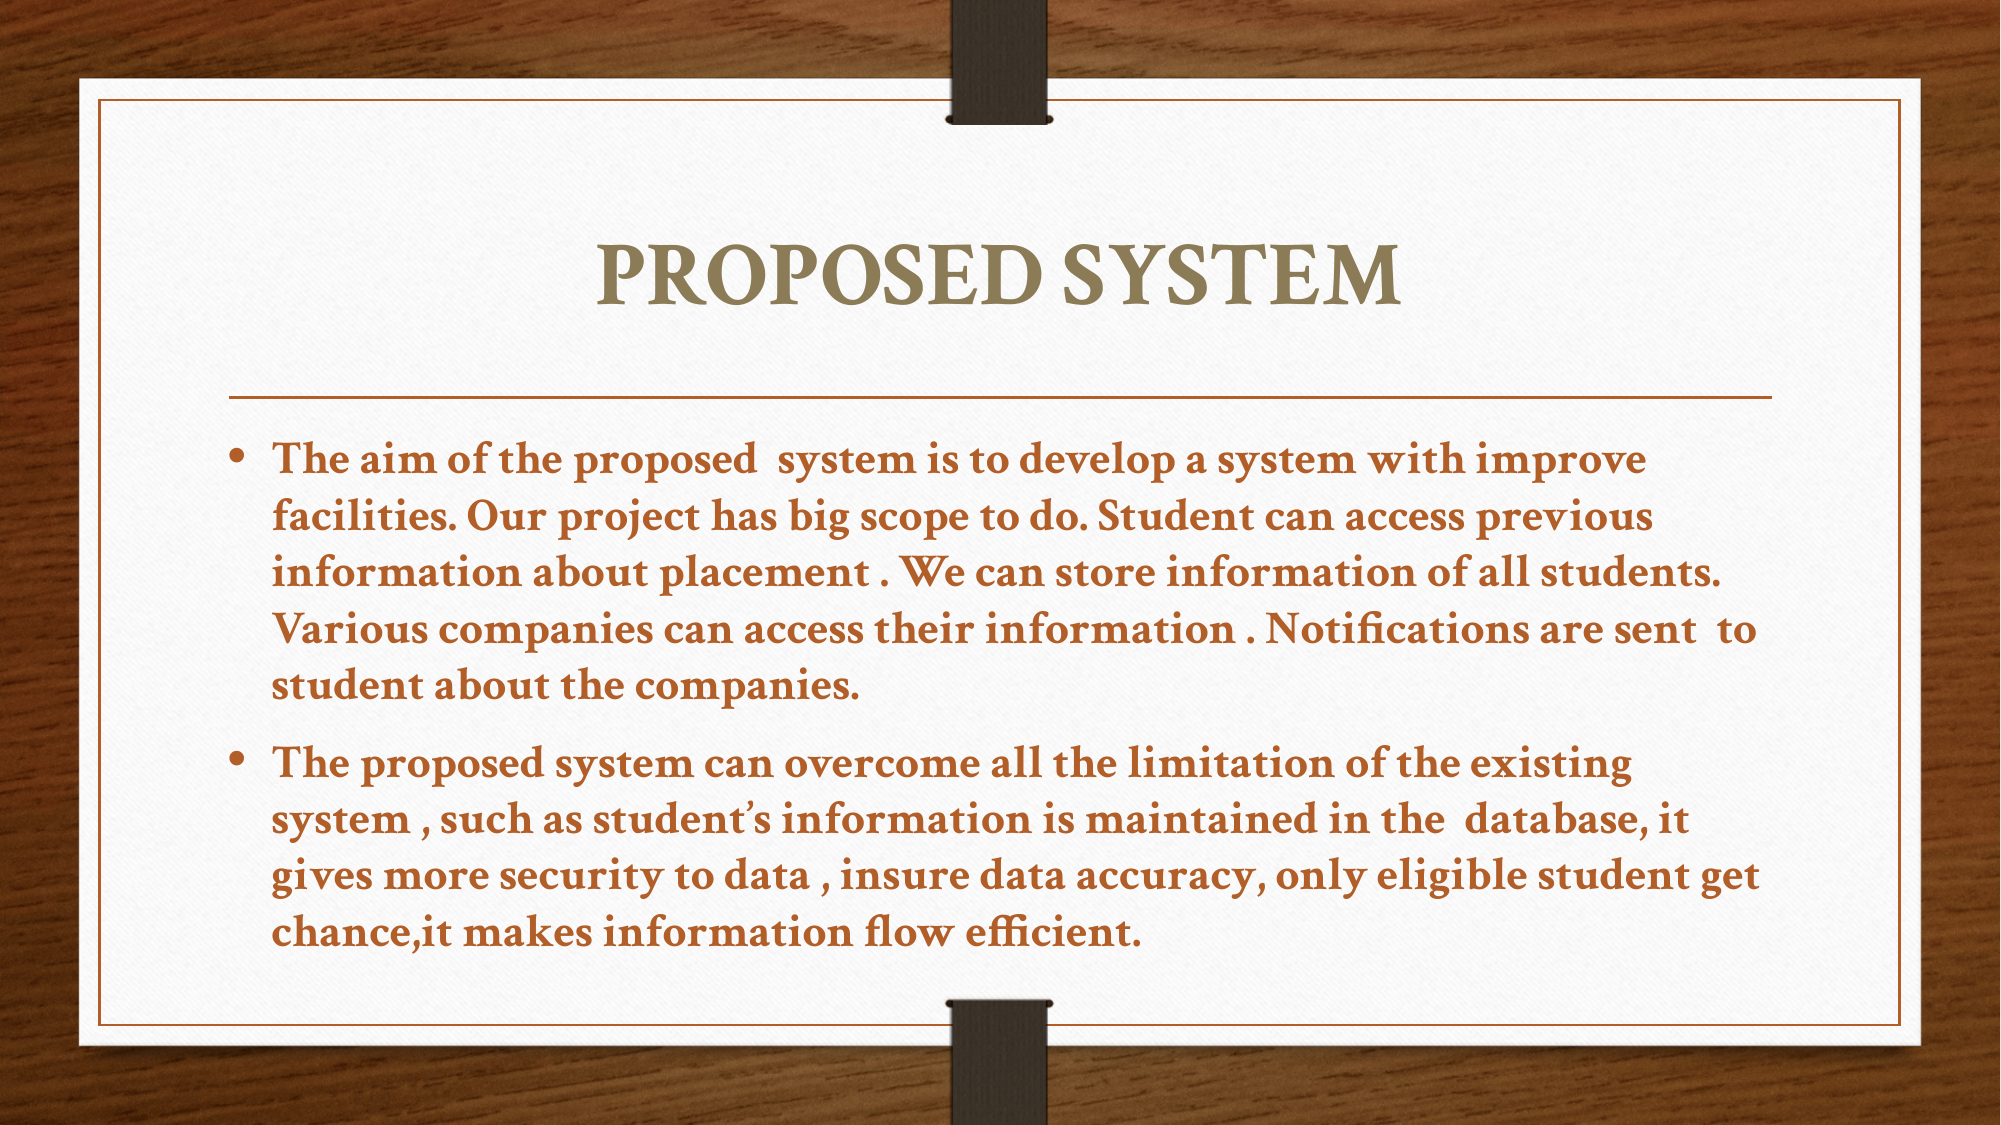

# PROPOSED SYSTEM
The aim of the proposed  system is to develop a system with improve facilities. Our project has big scope to do. Student can access previous information about placement . We can store information of all students. Various companies can access their information . Notifications are sent  to student about the companies.
The proposed system can overcome all the limitation of the existing system , such as student’s information is maintained in the  database, it gives more security to data , insure data accuracy, only eligible student get chance,it makes information flow efficient.